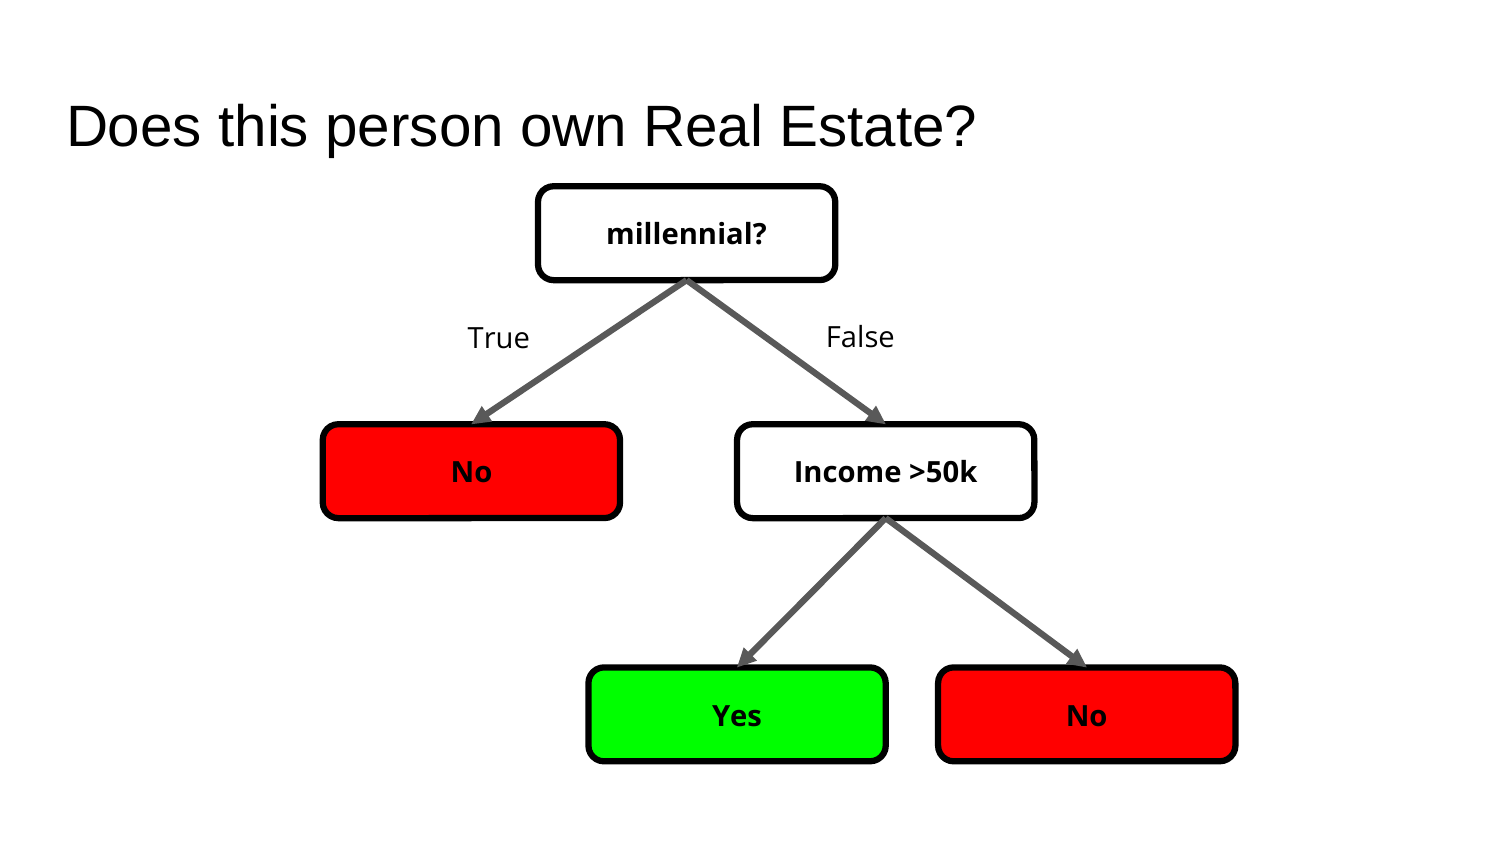

# Does this person own Real Estate?
millennial?
False
True
No
Income >50k
Yes
No